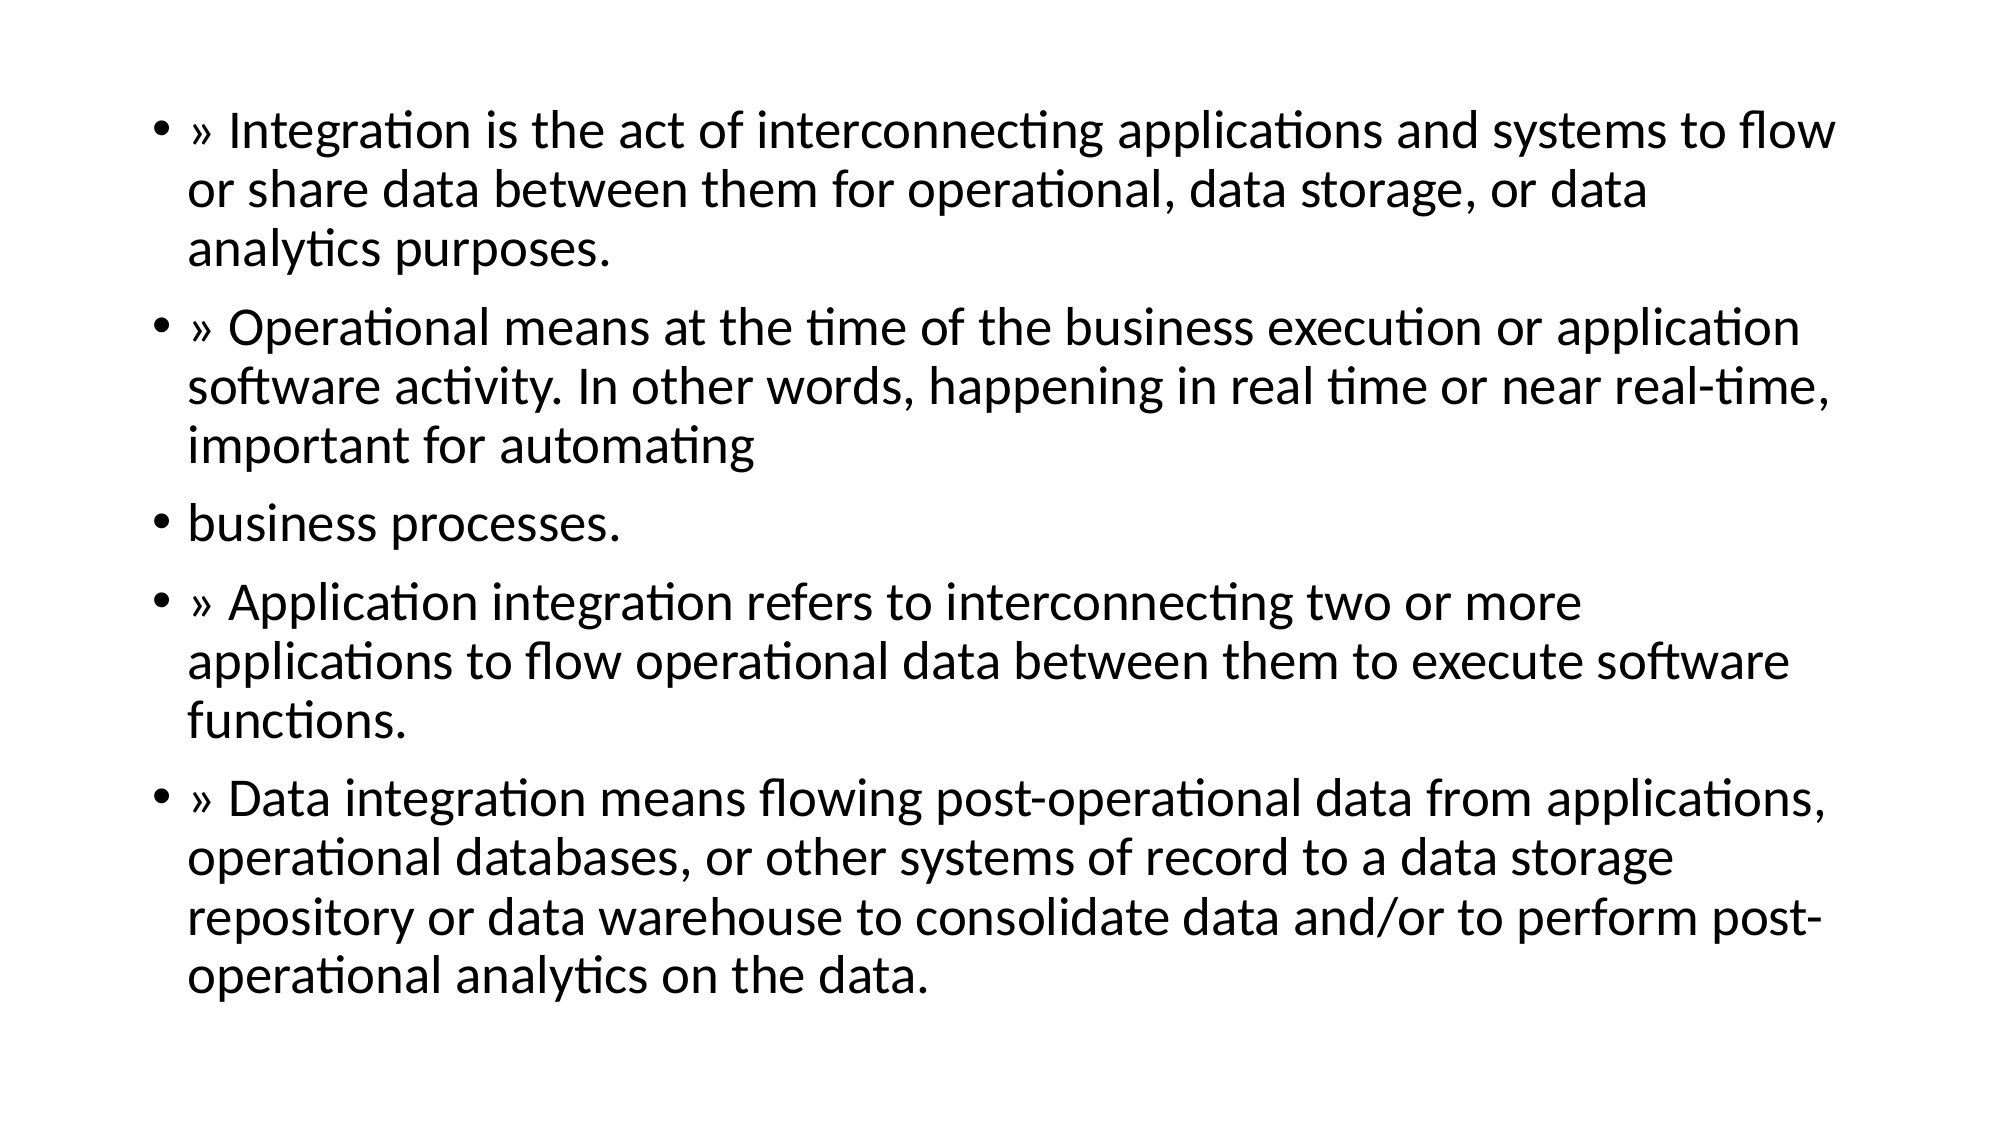

» Integration is the act of interconnecting applications and systems to flow or share data between them for operational, data storage, or data analytics purposes.
» Operational means at the time of the business execution or application software activity. In other words, happening in real time or near real-time, important for automating
business processes.
» Application integration refers to interconnecting two or more applications to flow operational data between them to execute software functions.
» Data integration means flowing post-operational data from applications, operational databases, or other systems of record to a data storage repository or data warehouse to consolidate data and/or to perform post-operational analytics on the data.